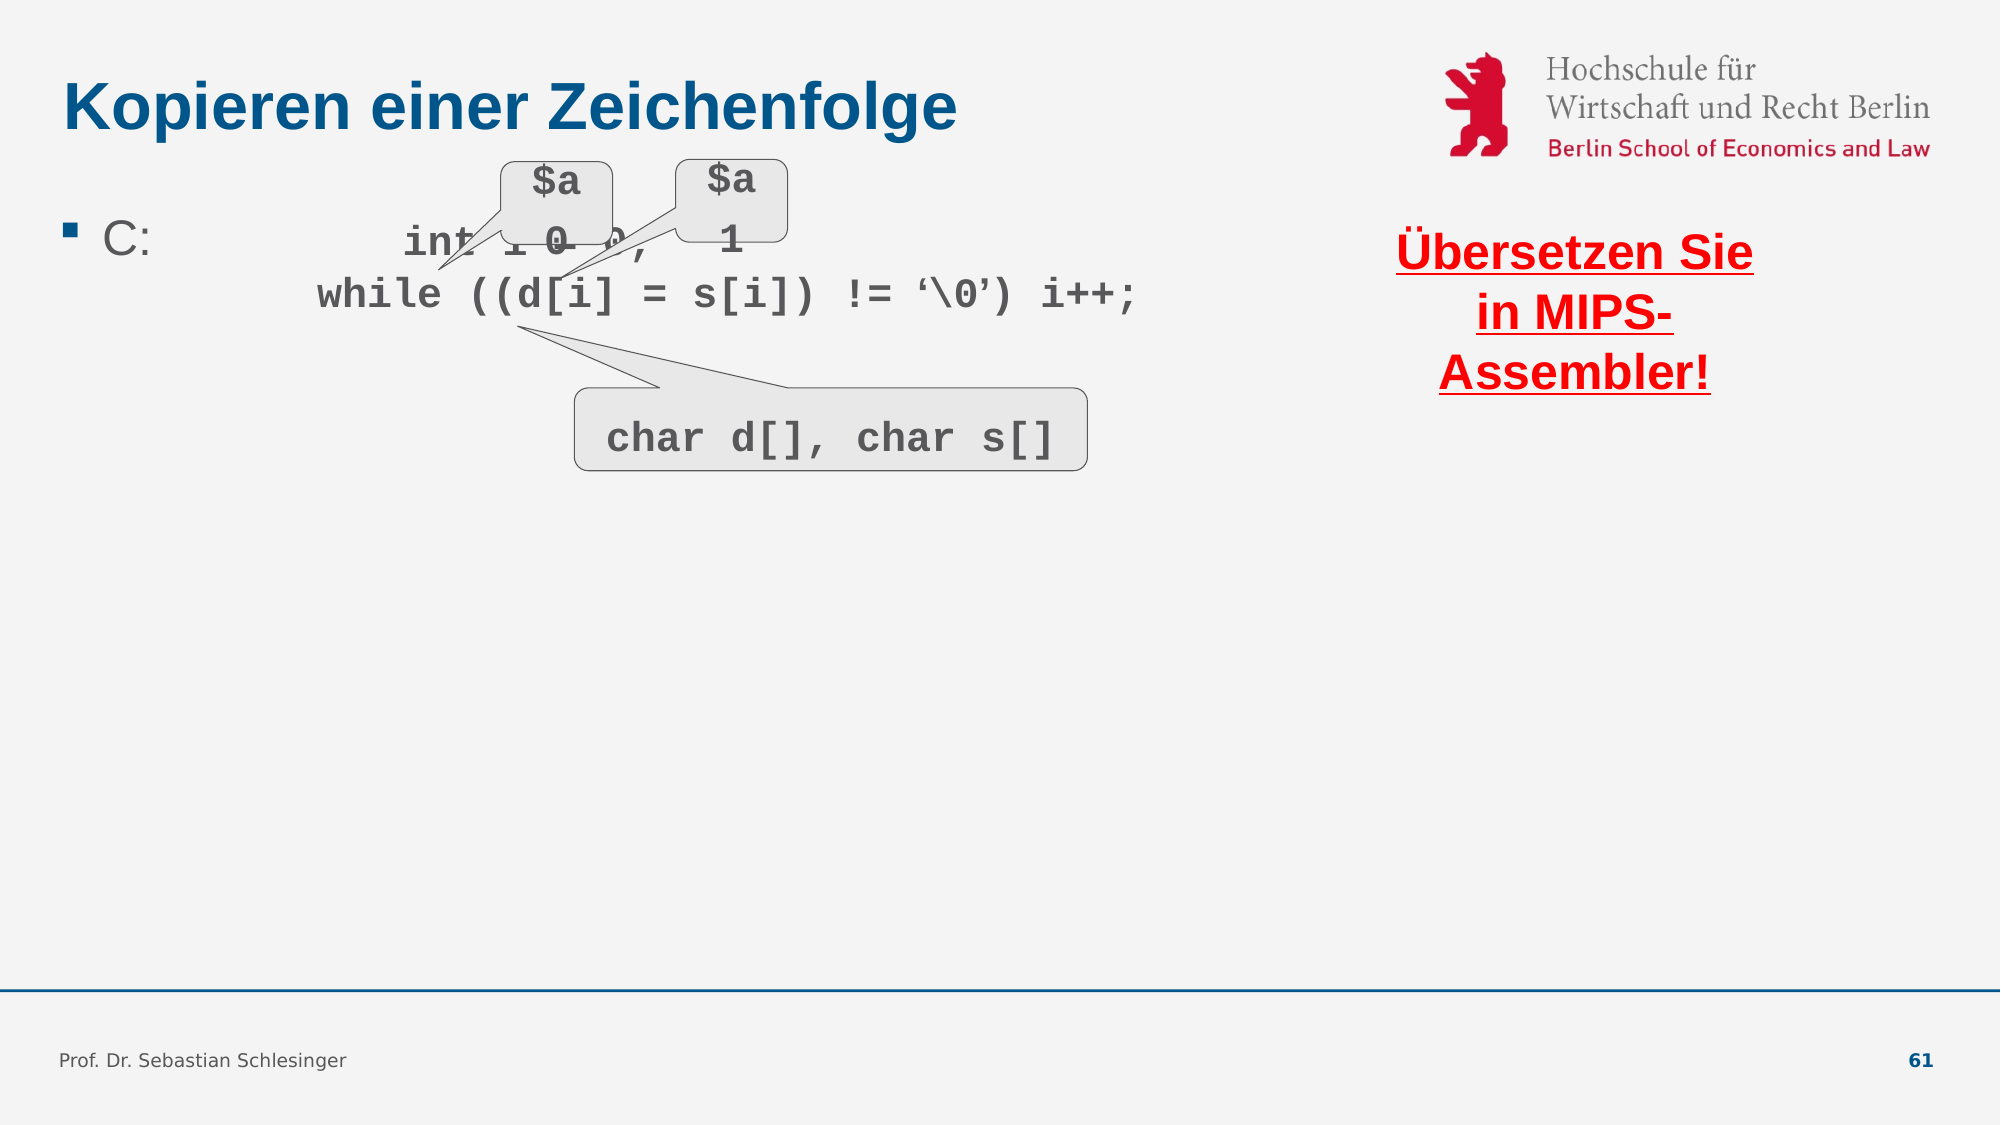

# Kopieren einer Zeichenfolge
$a1
$a0
Übersetzen Sie in MIPS-Assembler!
C:		int i = 0;
		  while ((d[i] = s[i]) != ‘\0’) i++;

char d[], char s[]
Prof. Dr. Sebastian Schlesinger
61